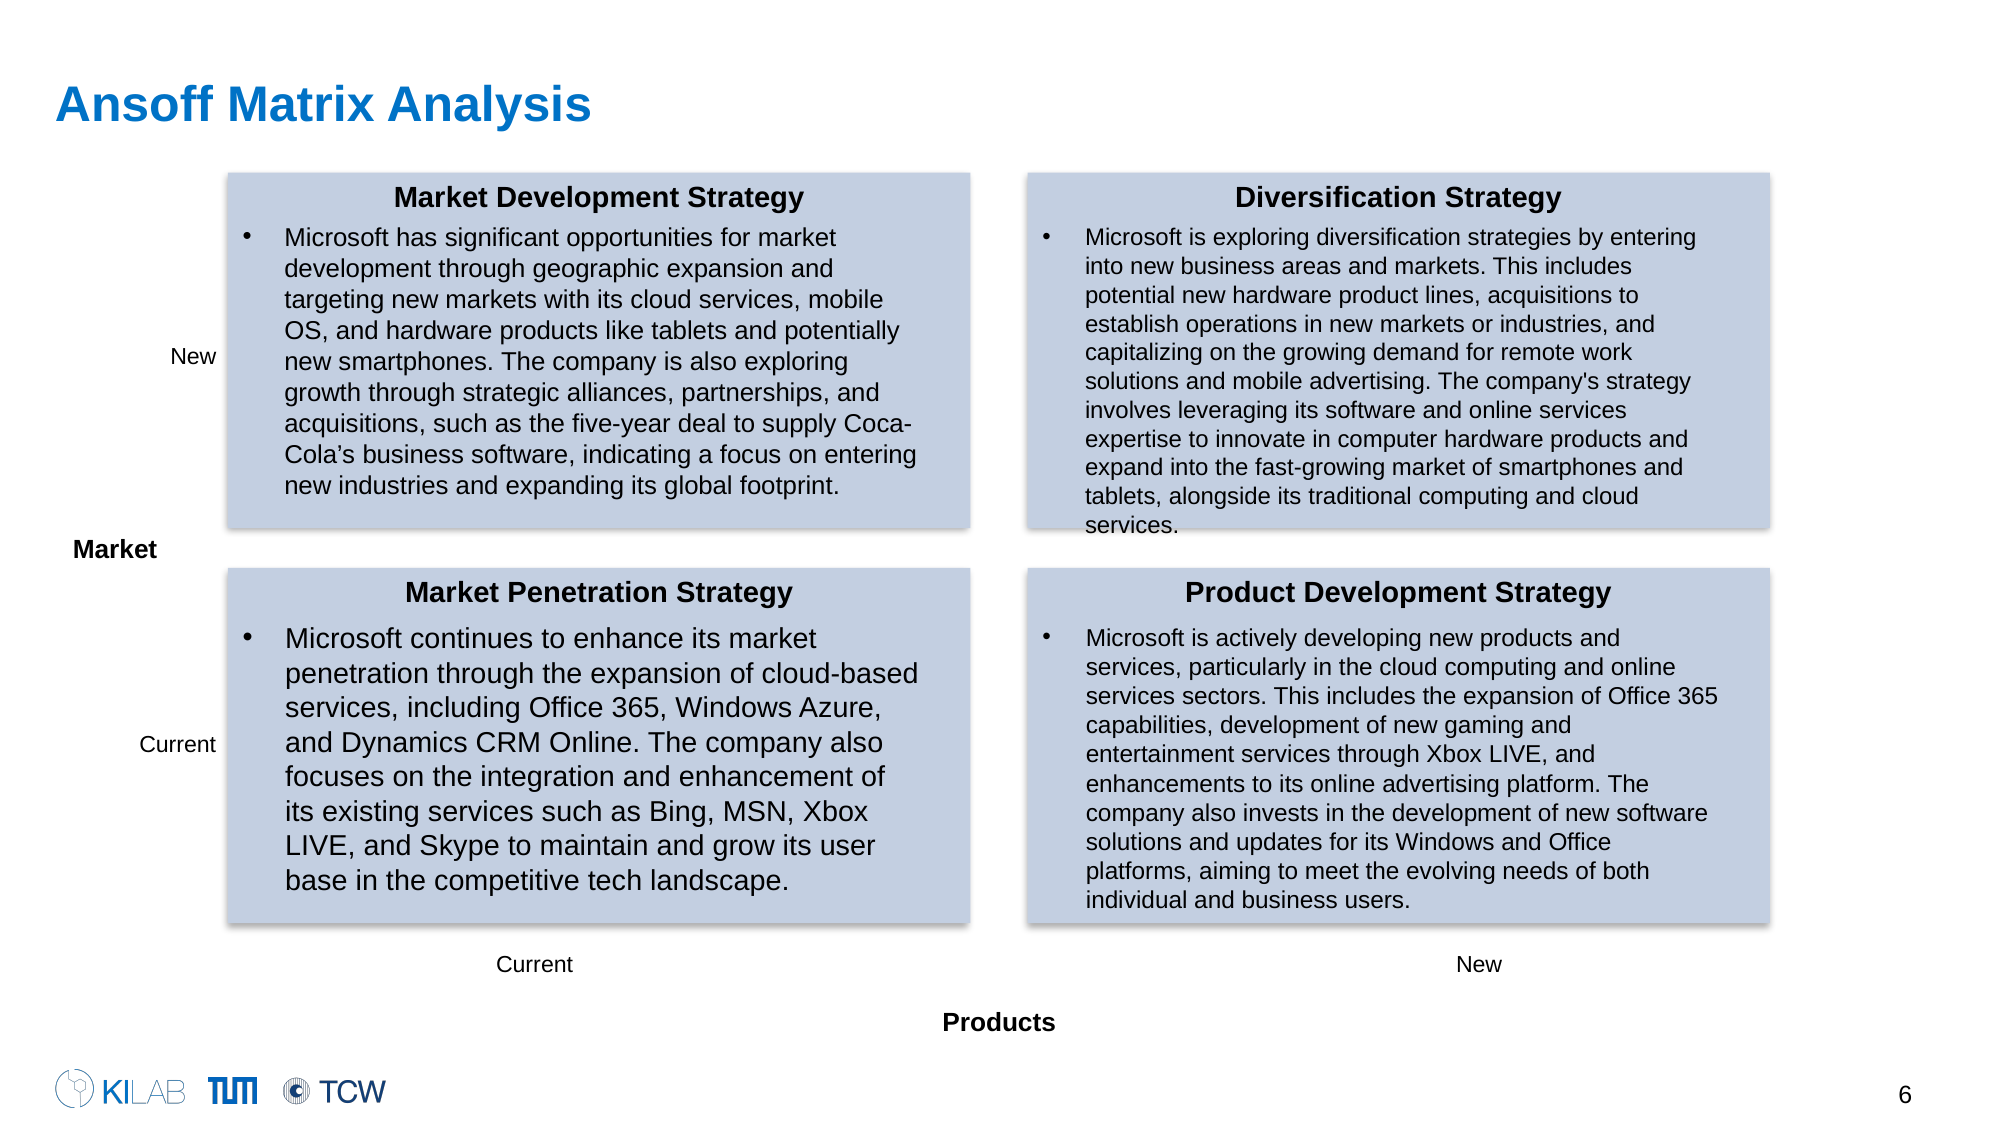

# Ansoff Matrix Analysis
Market Development Strategy

Diversification Strategy

Microsoft has significant opportunities for market development through geographic expansion and targeting new markets with its cloud services, mobile OS, and hardware products like tablets and potentially new smartphones. The company is also exploring growth through strategic alliances, partnerships, and acquisitions, such as the five-year deal to supply Coca-Cola’s business software, indicating a focus on entering new industries and expanding its global footprint.
Microsoft is exploring diversification strategies by entering into new business areas and markets. This includes potential new hardware product lines, acquisitions to establish operations in new markets or industries, and capitalizing on the growing demand for remote work solutions and mobile advertising. The company's strategy involves leveraging its software and online services expertise to innovate in computer hardware products and expand into the fast-growing market of smartphones and tablets, alongside its traditional computing and cloud services.
New
Market
Market Penetration Strategy

Product Development Strategy

Microsoft continues to enhance its market penetration through the expansion of cloud-based services, including Office 365, Windows Azure, and Dynamics CRM Online. The company also focuses on the integration and enhancement of its existing services such as Bing, MSN, Xbox LIVE, and Skype to maintain and grow its user base in the competitive tech landscape.
Microsoft is actively developing new products and services, particularly in the cloud computing and online services sectors. This includes the expansion of Office 365 capabilities, development of new gaming and entertainment services through Xbox LIVE, and enhancements to its online advertising platform. The company also invests in the development of new software solutions and updates for its Windows and Office platforms, aiming to meet the evolving needs of both individual and business users.
Current
Current
New
Products